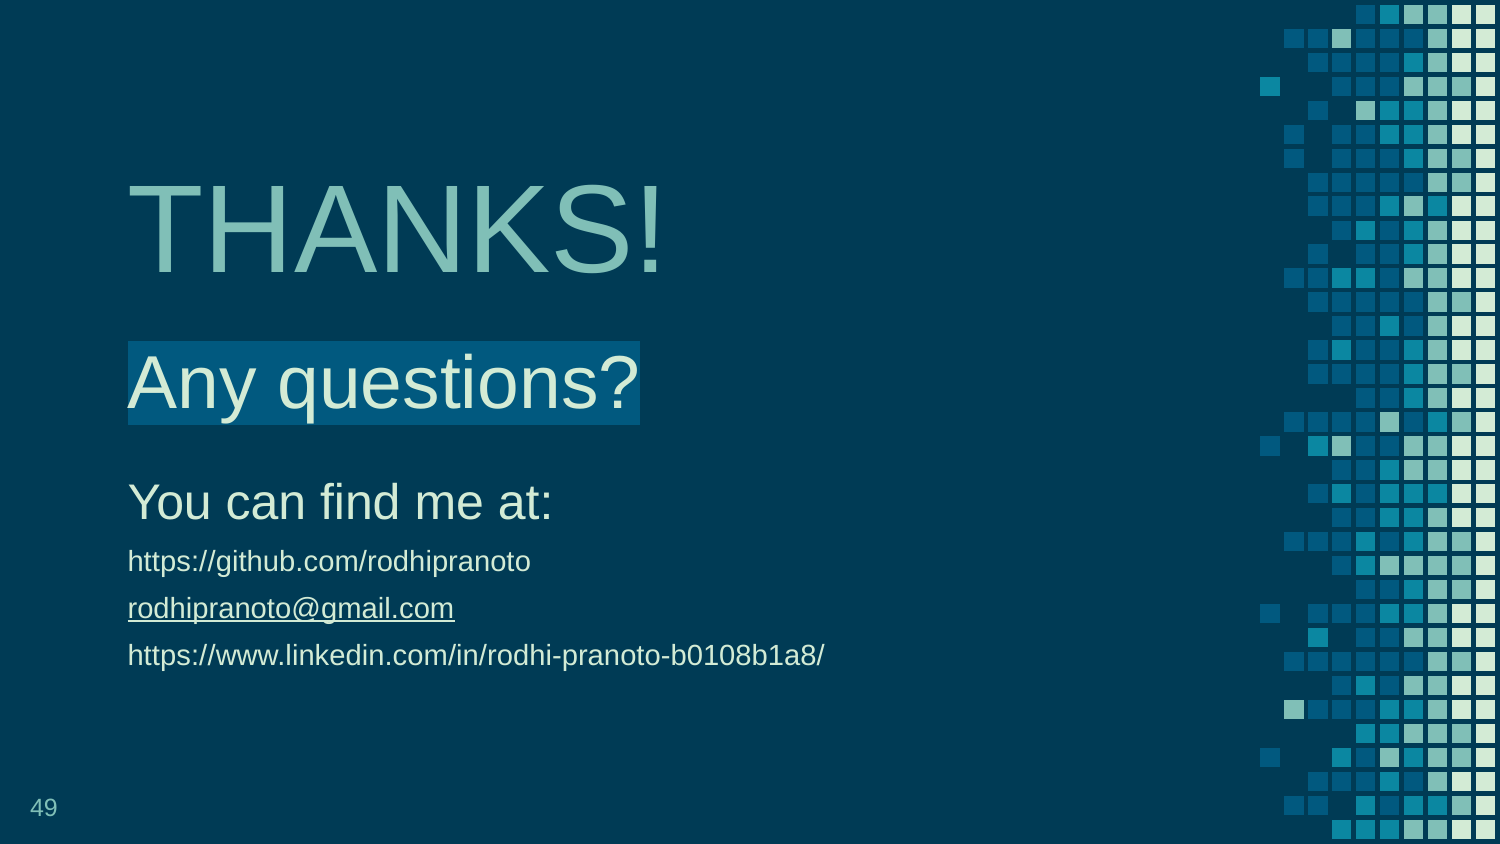

THANKS!
Any questions?
You can find me at:
https://github.com/rodhipranoto
rodhipranoto@gmail.com
https://www.linkedin.com/in/rodhi-pranoto-b0108b1a8/
49